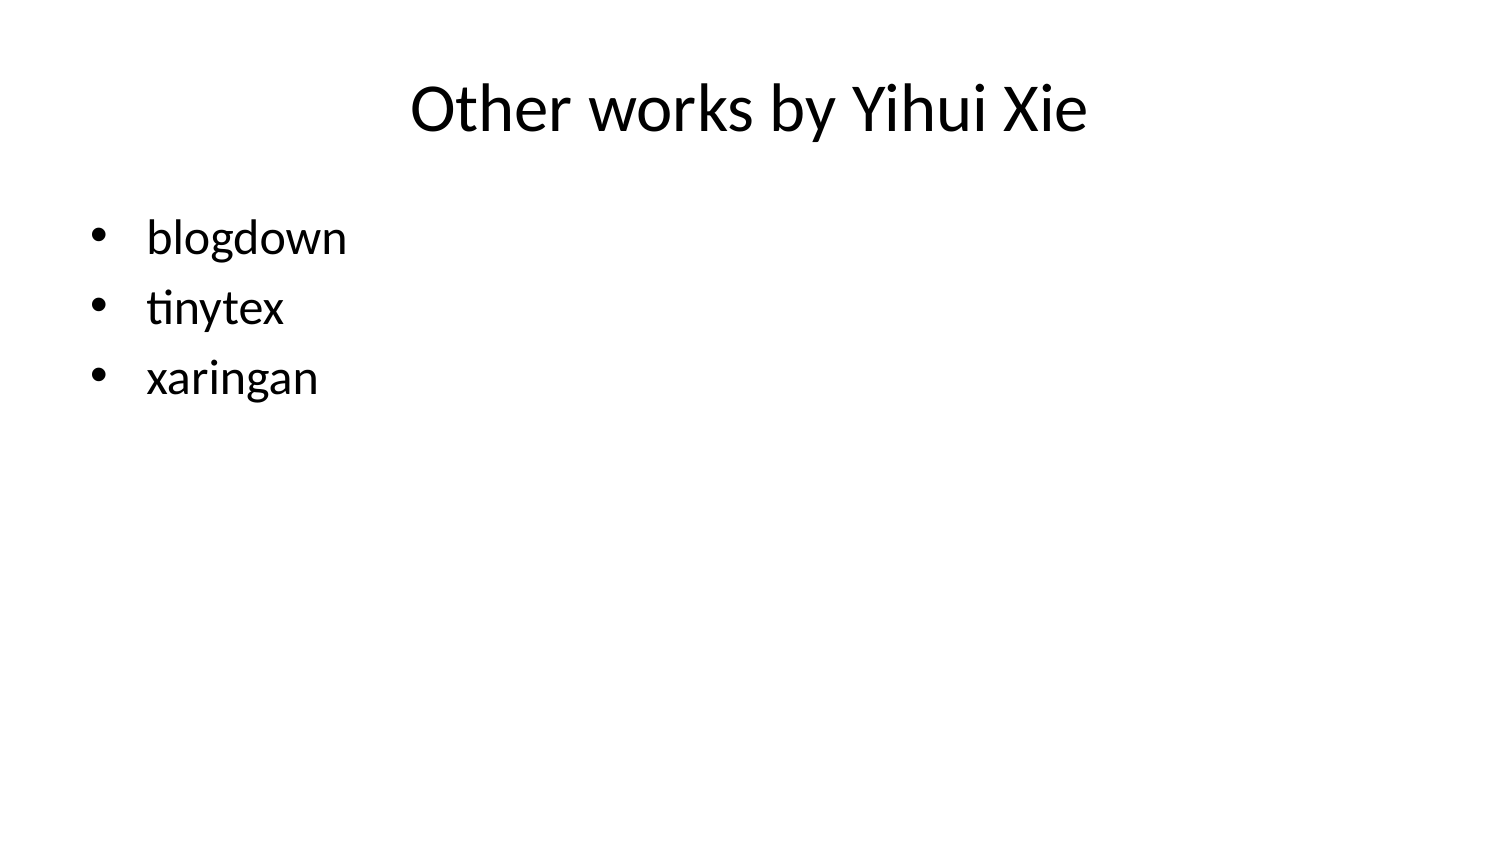

# Other works by Yihui Xie
blogdown
tinytex
xaringan